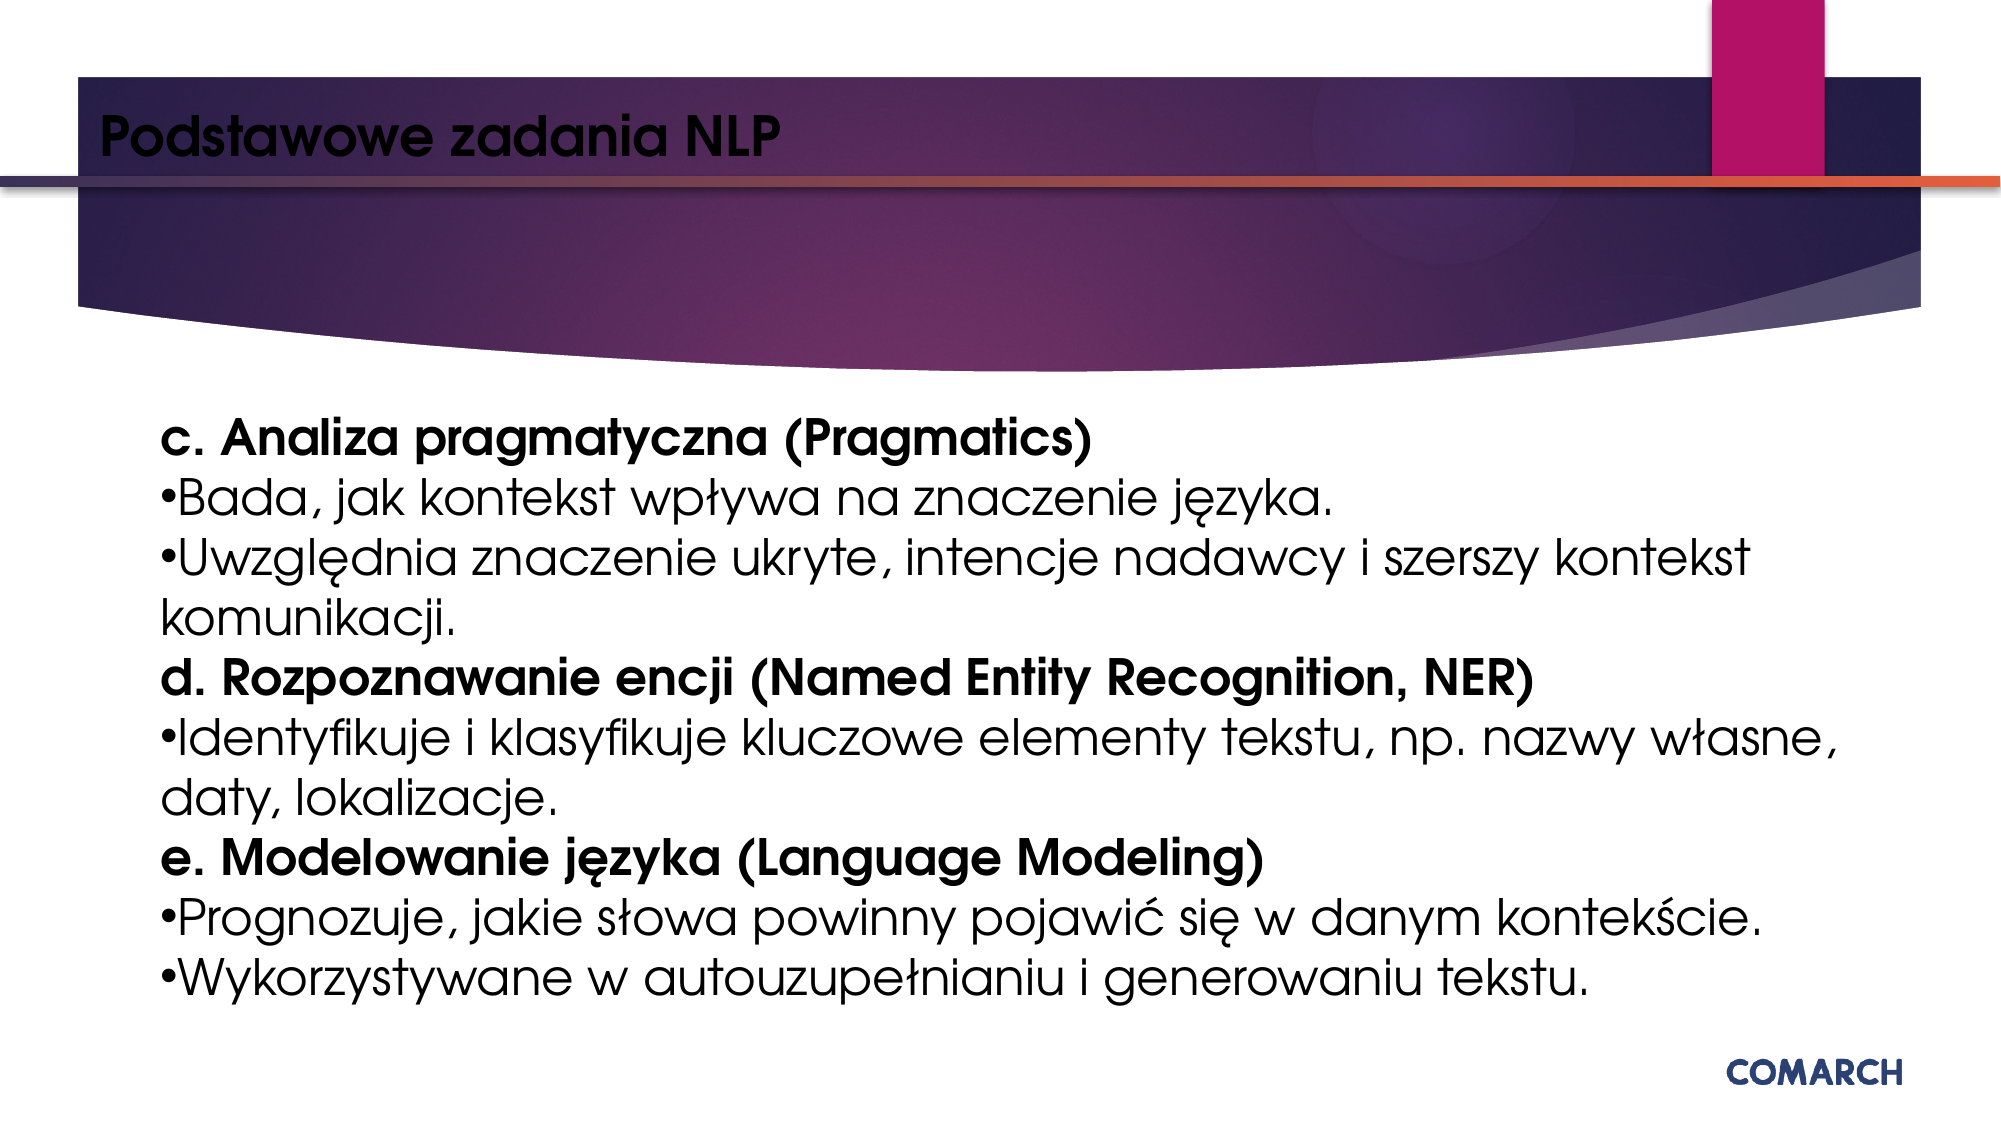

Podstawowe zadania NLP
c. Analiza pragmatyczna (Pragmatics)
Bada, jak kontekst wpływa na znaczenie języka.
Uwzględnia znaczenie ukryte, intencje nadawcy i szerszy kontekst komunikacji.
d. Rozpoznawanie encji (Named Entity Recognition, NER)
Identyfikuje i klasyfikuje kluczowe elementy tekstu, np. nazwy własne, daty, lokalizacje.
e. Modelowanie języka (Language Modeling)
Prognozuje, jakie słowa powinny pojawić się w danym kontekście.
Wykorzystywane w autouzupełnianiu i generowaniu tekstu.